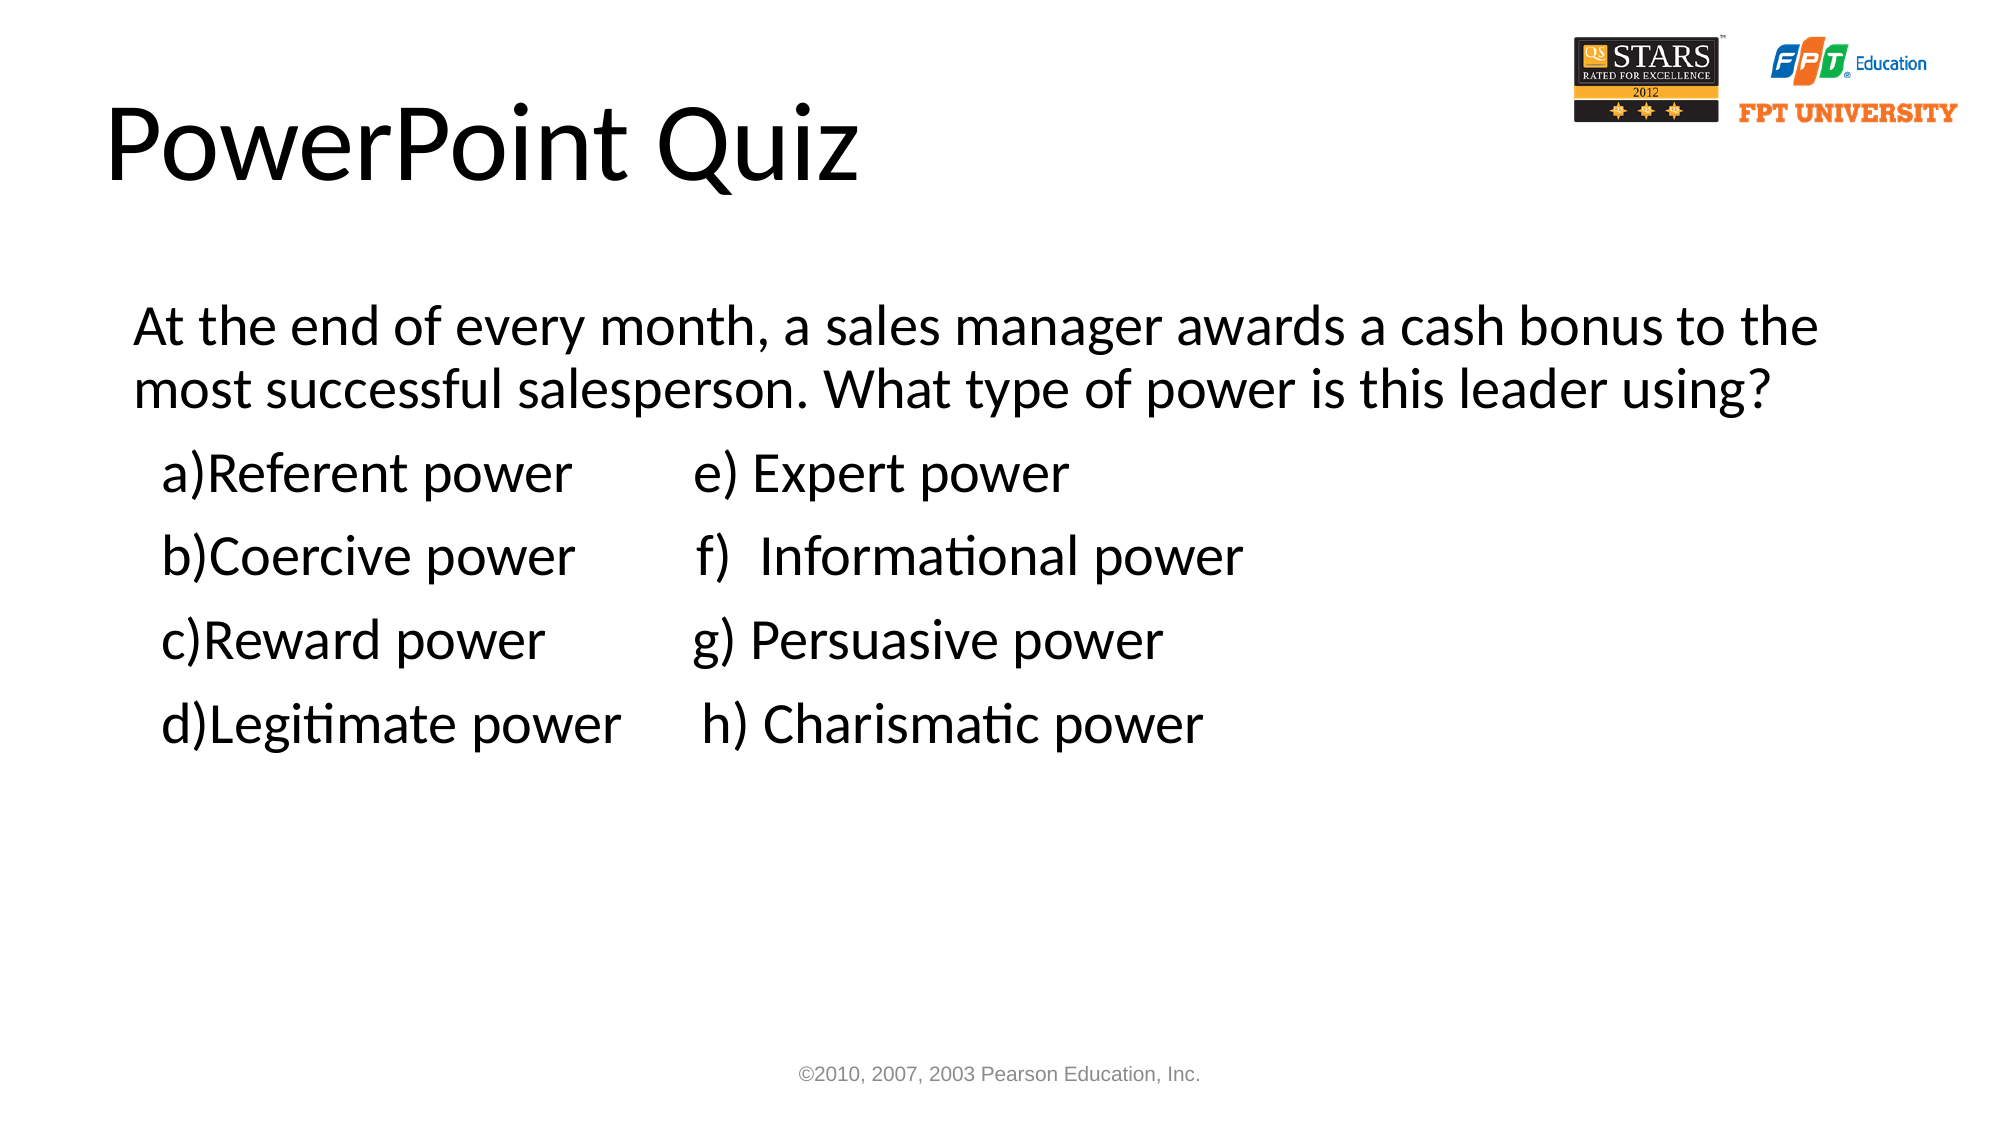

# PowerPoint Quiz
   	At the end of every month, a sales manager awards a cash bonus to the most successful salesperson. What type of power is this leader using?
Referent power         e) Expert power
Coercive power         f)  Informational power
Reward power           g) Persuasive power
Legitimate power      h) Charismatic power
©2010, 2007, 2003 Pearson Education, Inc.